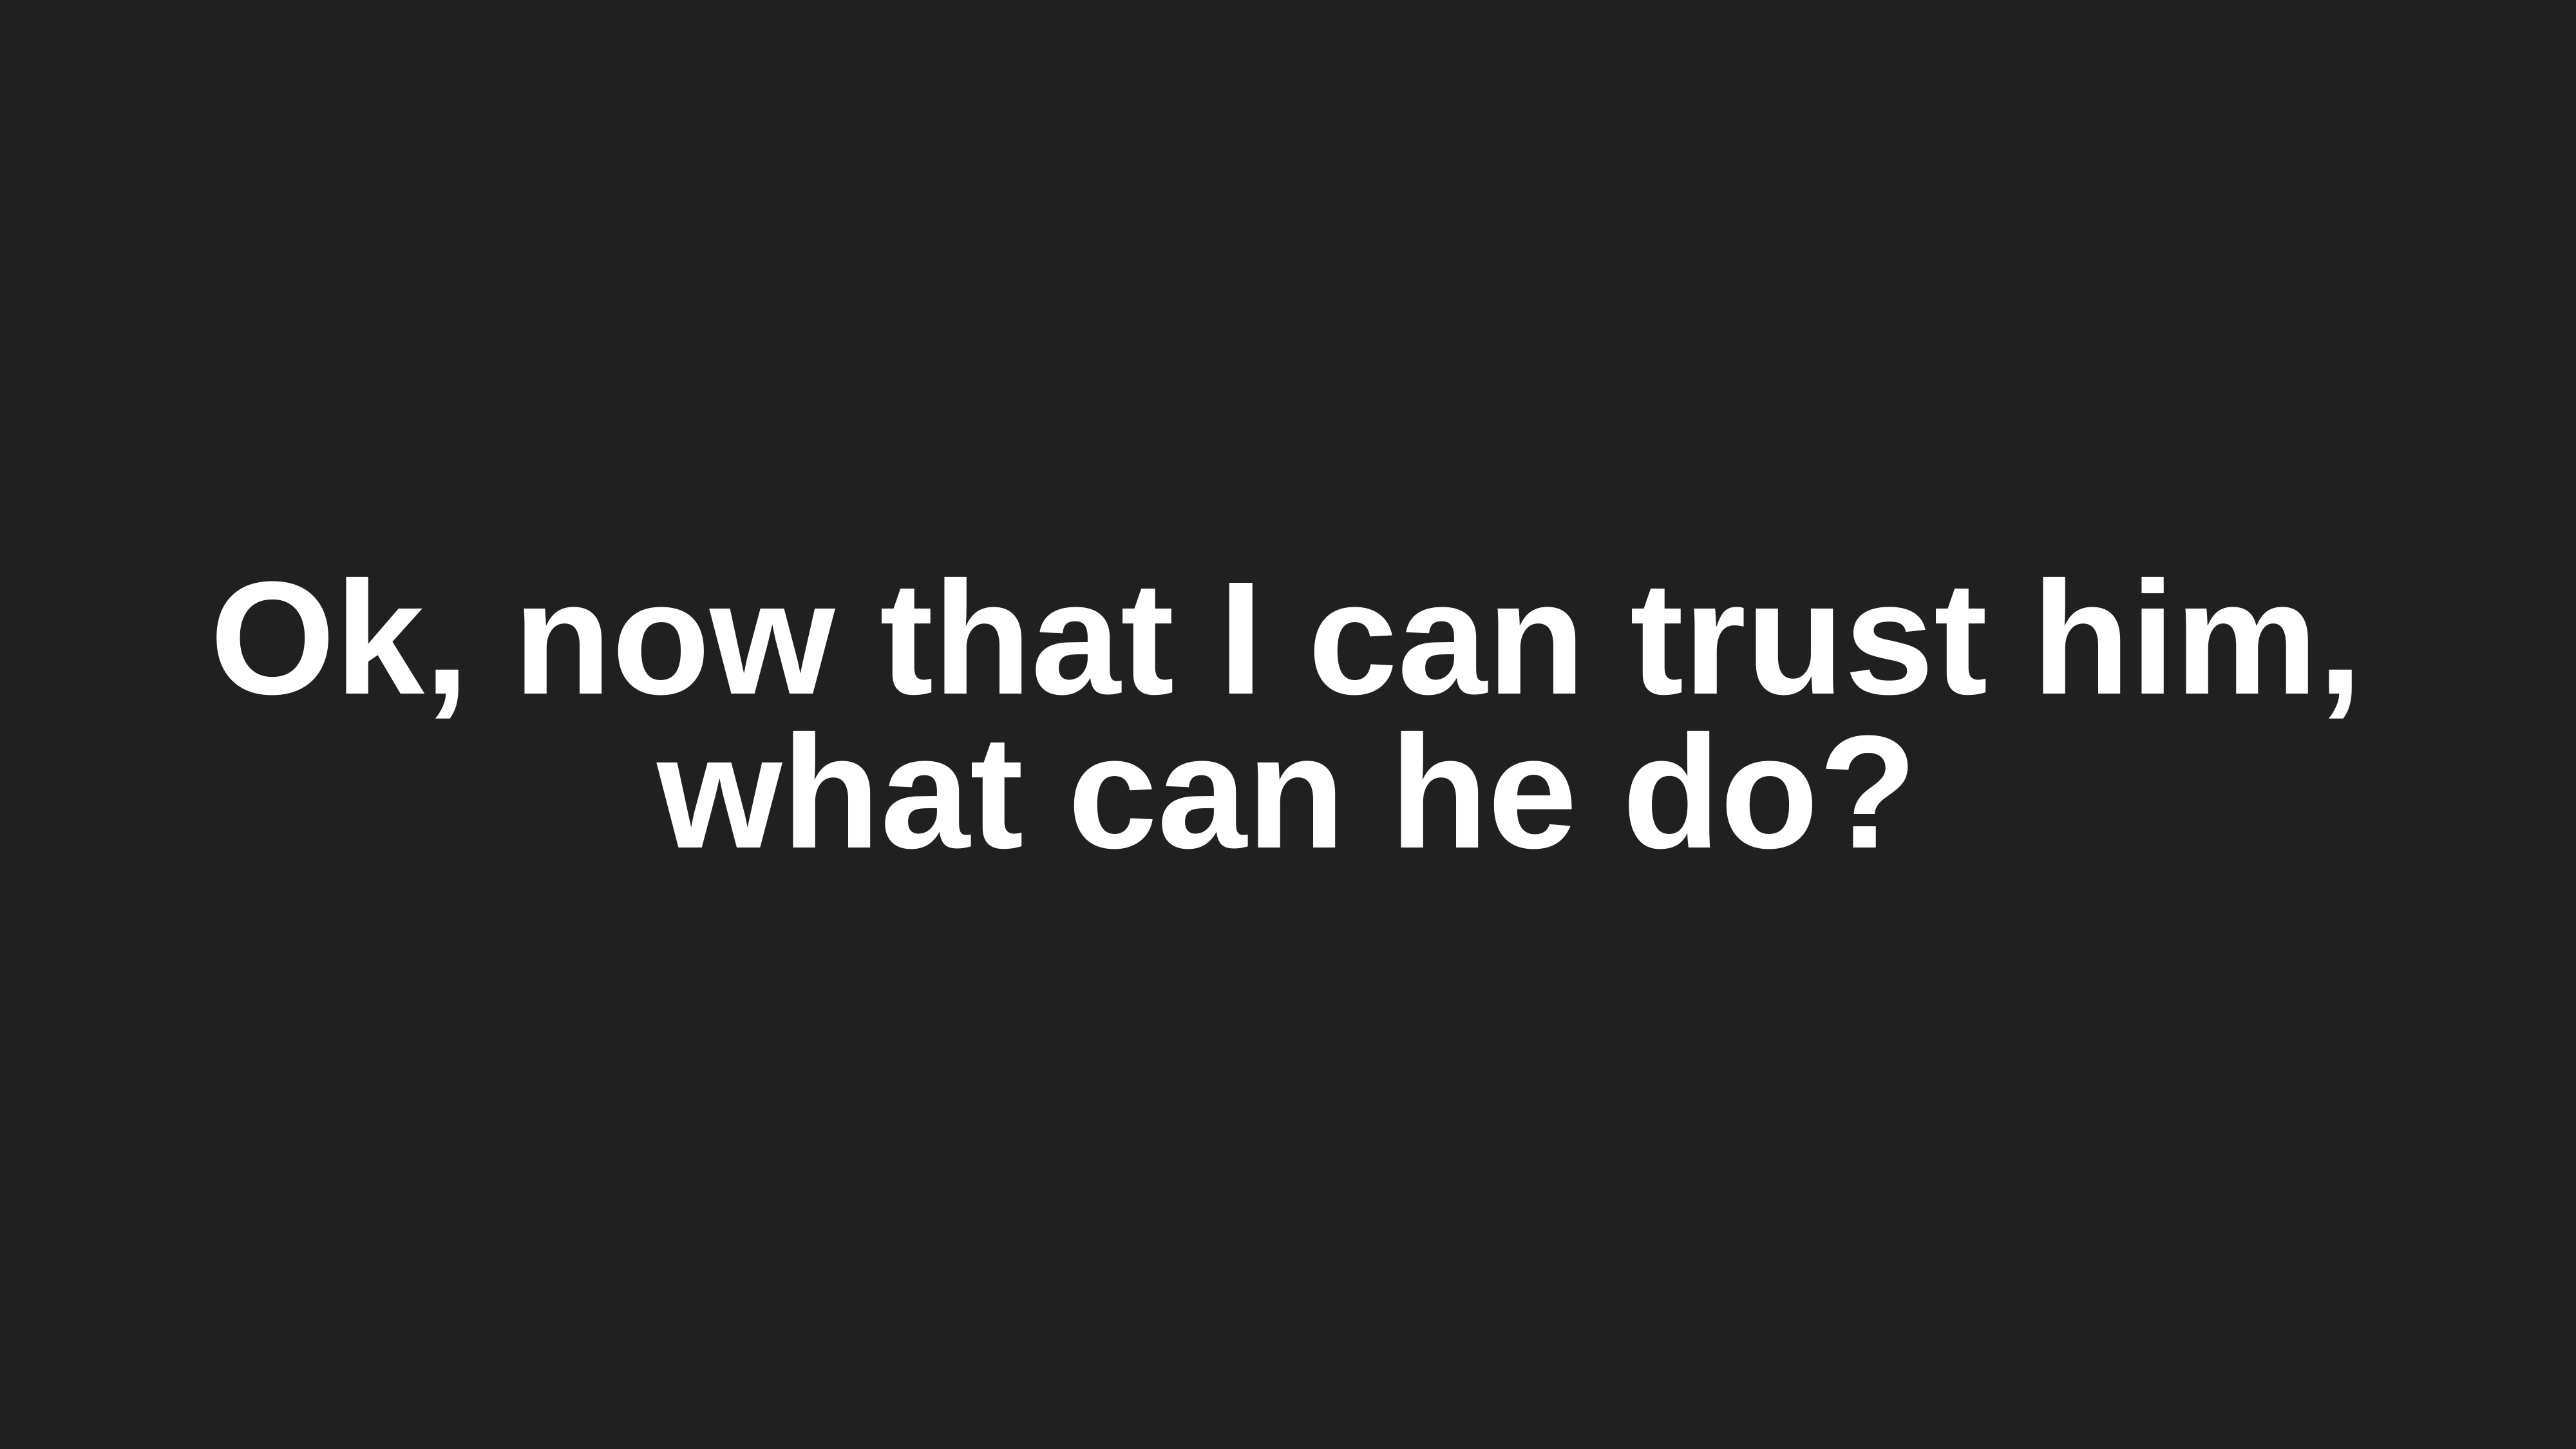

Ok, now that I can trust him, what can he do?